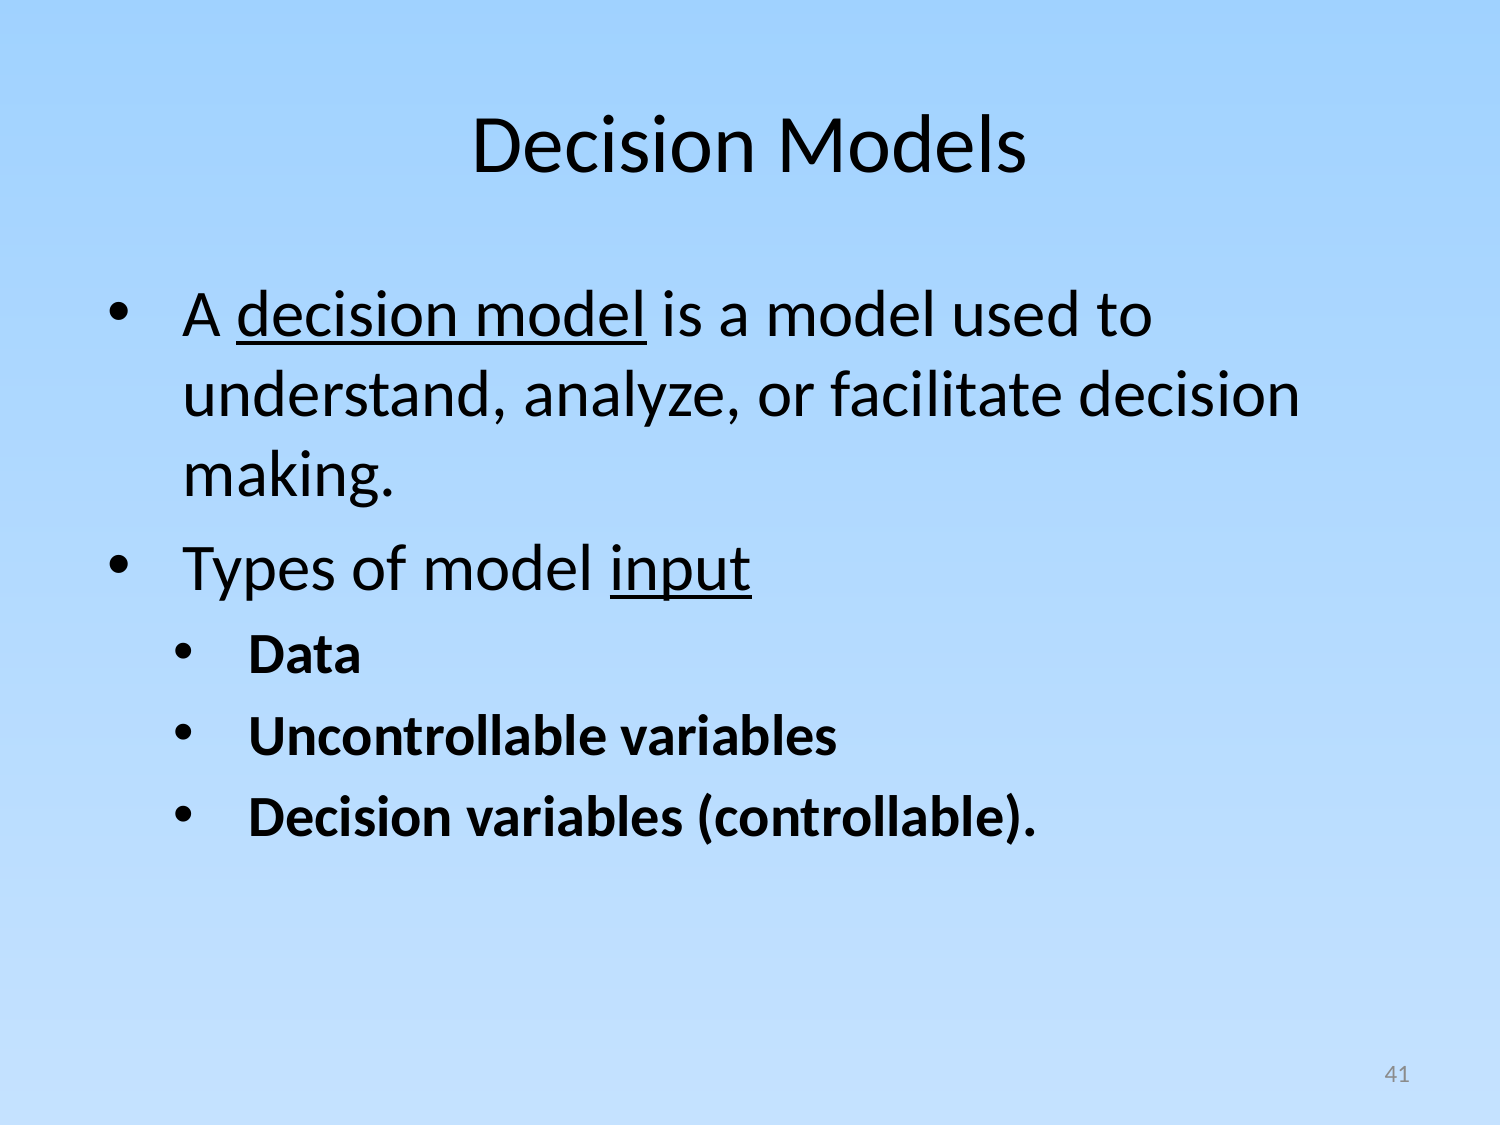

# Decision Models
A decision model is a model used to understand, analyze, or facilitate decision making.
Types of model input
Data
Uncontrollable variables
Decision variables (controllable).
41